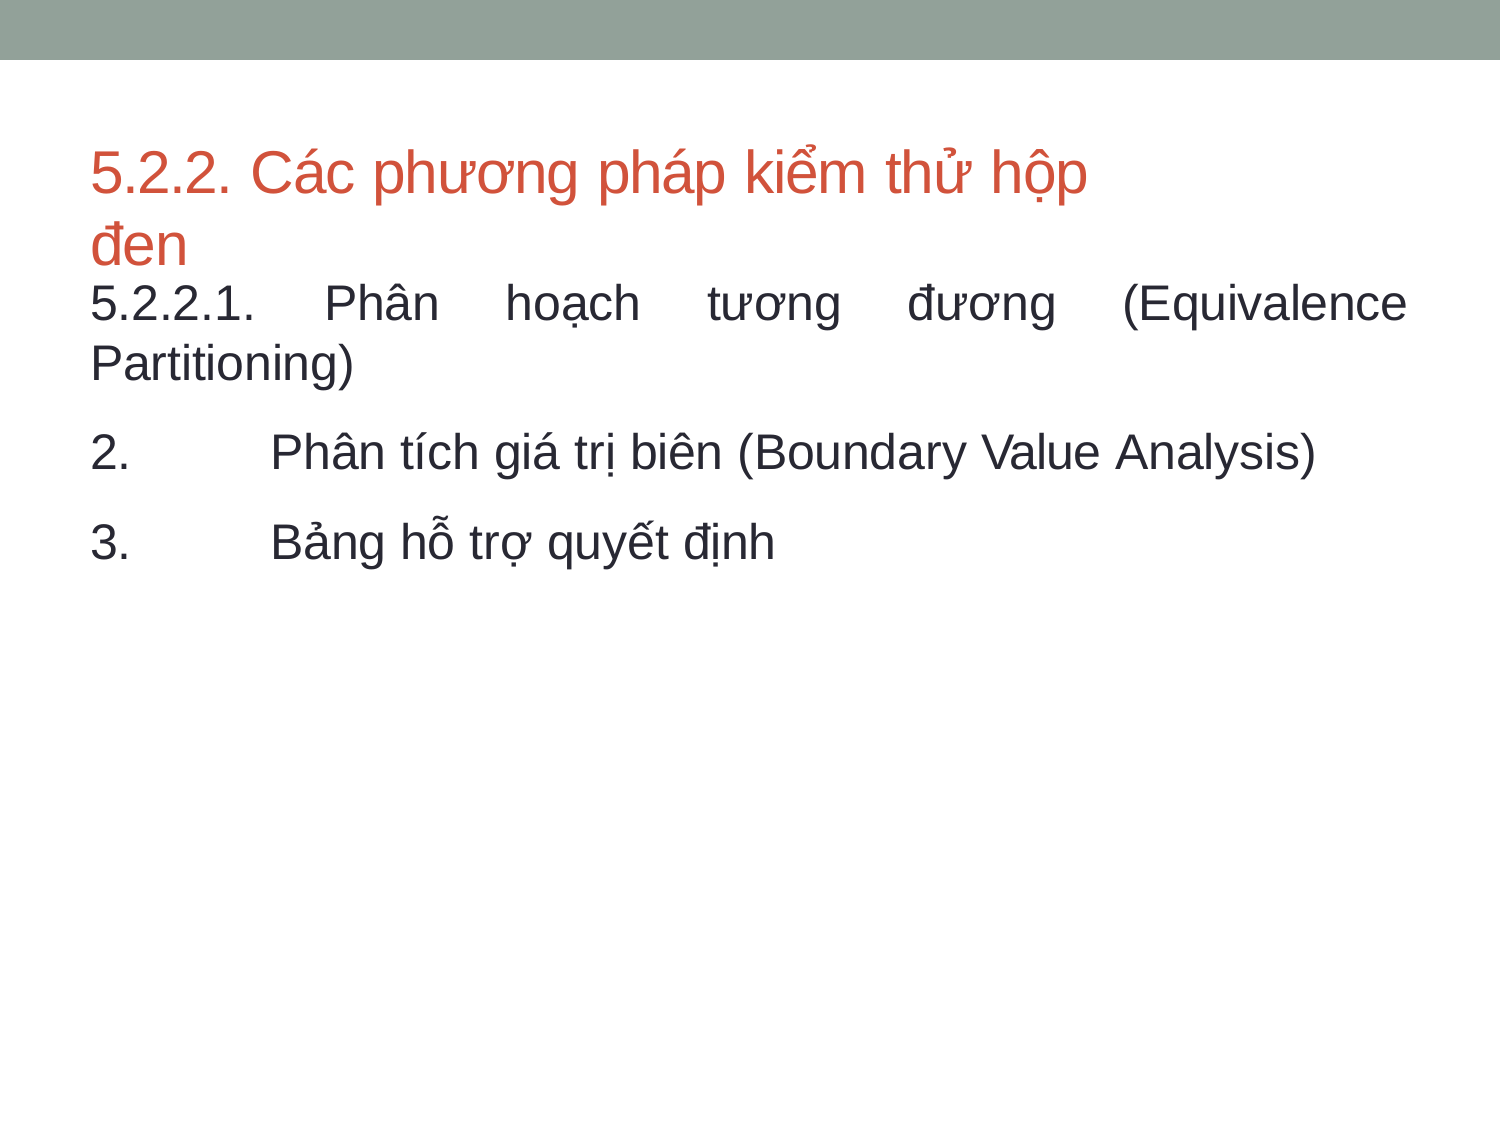

# 5.2.2. Các phương pháp kiểm thử hộp đen
5.2.2.1.	Phân	hoạch	tương	đương	(Equivalence
Partitioning)
Phân tích giá trị biên (Boundary Value Analysis)
Bảng hỗ trợ quyết định